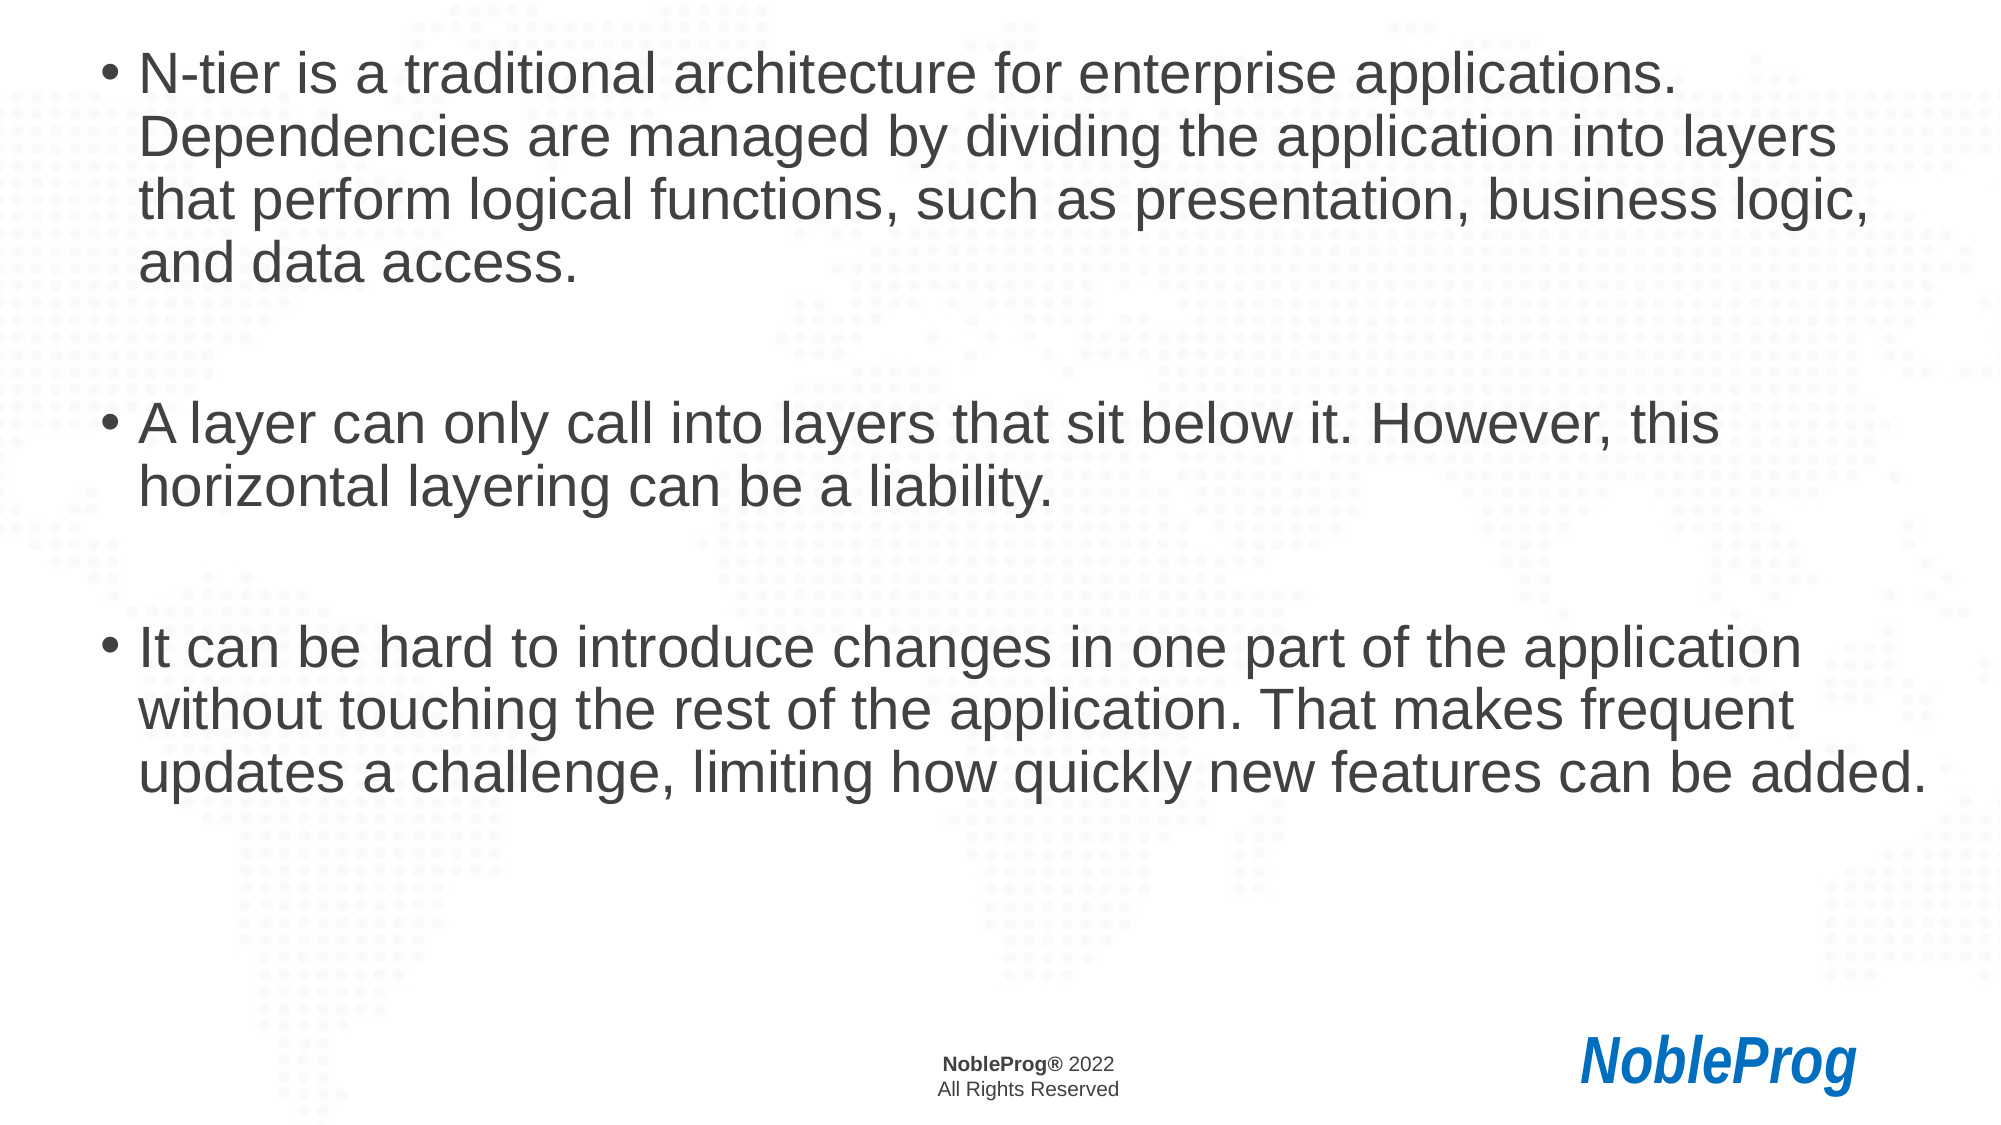

N-tier is a traditional architecture for enterprise applications. Dependencies are managed by dividing the application into layers that perform logical functions, such as presentation, business logic, and data access.

A layer can only call into layers that sit below it. However, this horizontal layering can be a liability.

It can be hard to introduce changes in one part of the application without touching the rest of the application. That makes frequent updates a challenge, limiting how quickly new features can be added.